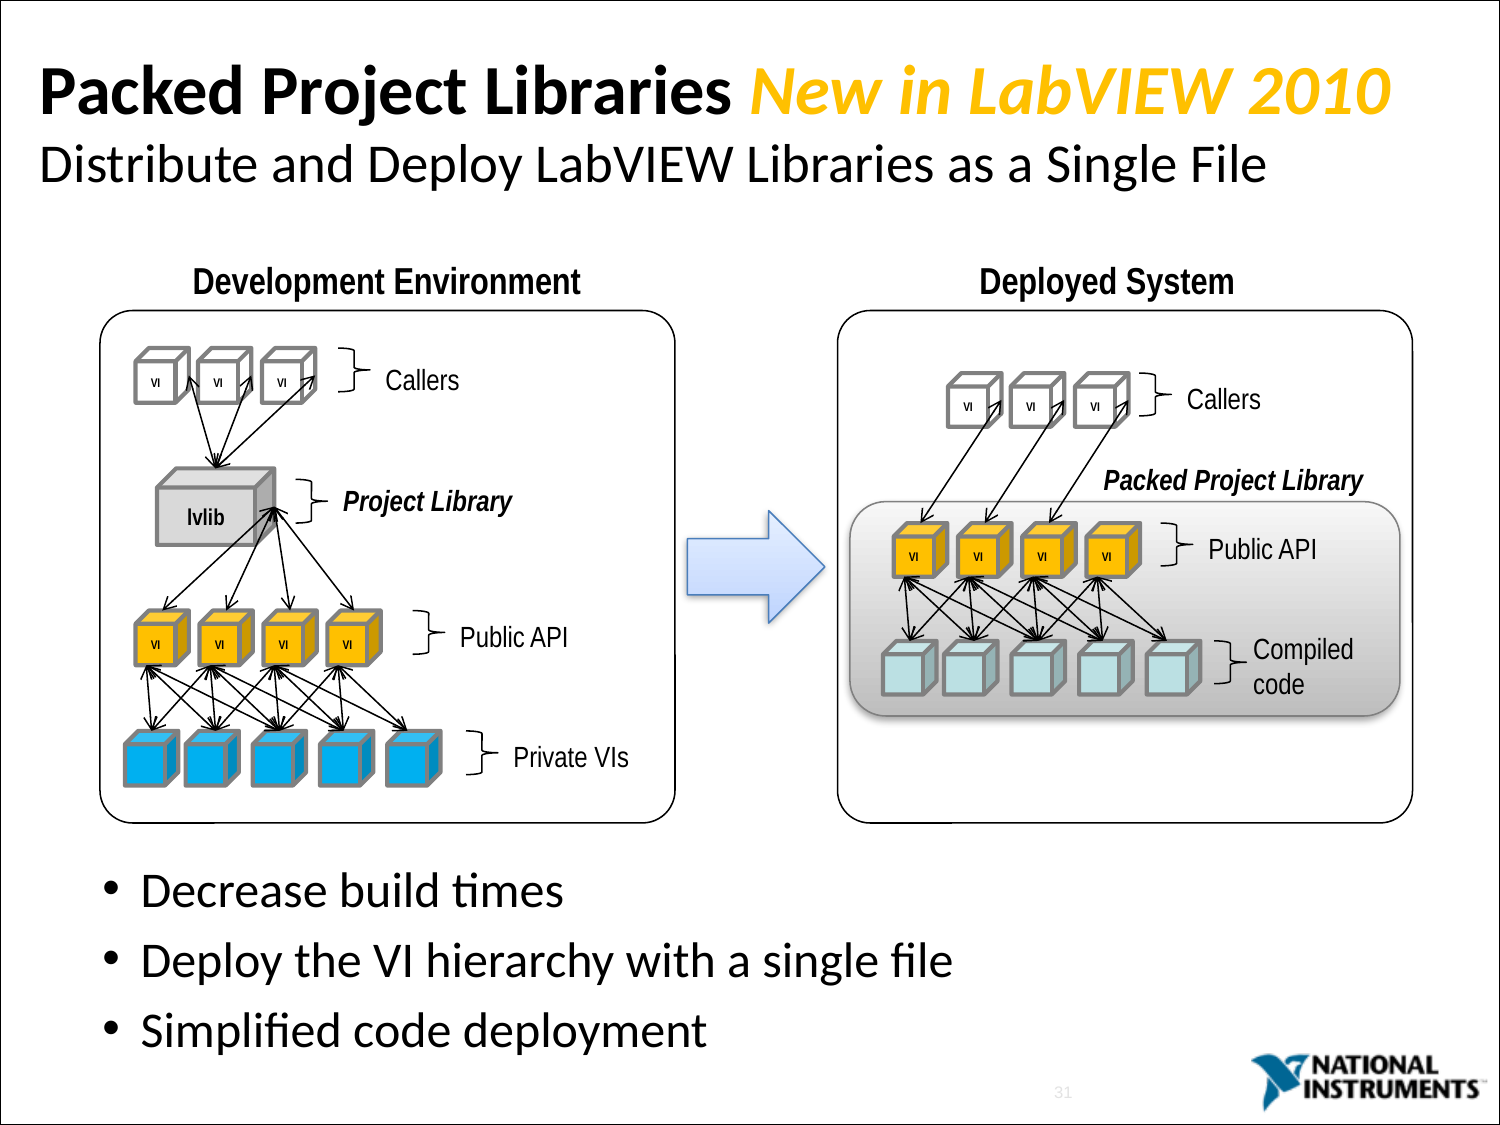

Packed Project Libraries New in LabVIEW 2010
Distribute and Deploy LabVIEW Libraries as a Single File
Development Environment
Deployed System

VI
VI
VI

Callers
lvlib
Project Library

VI
VI
VI
VI

Public API

Private VIs
VI
VI
VI

Callers
Packed Project Library

VI
VI
VI
VI

Public API
Compiled
code

Decrease build times
Deploy the VI hierarchy with a single file
Simplified code deployment